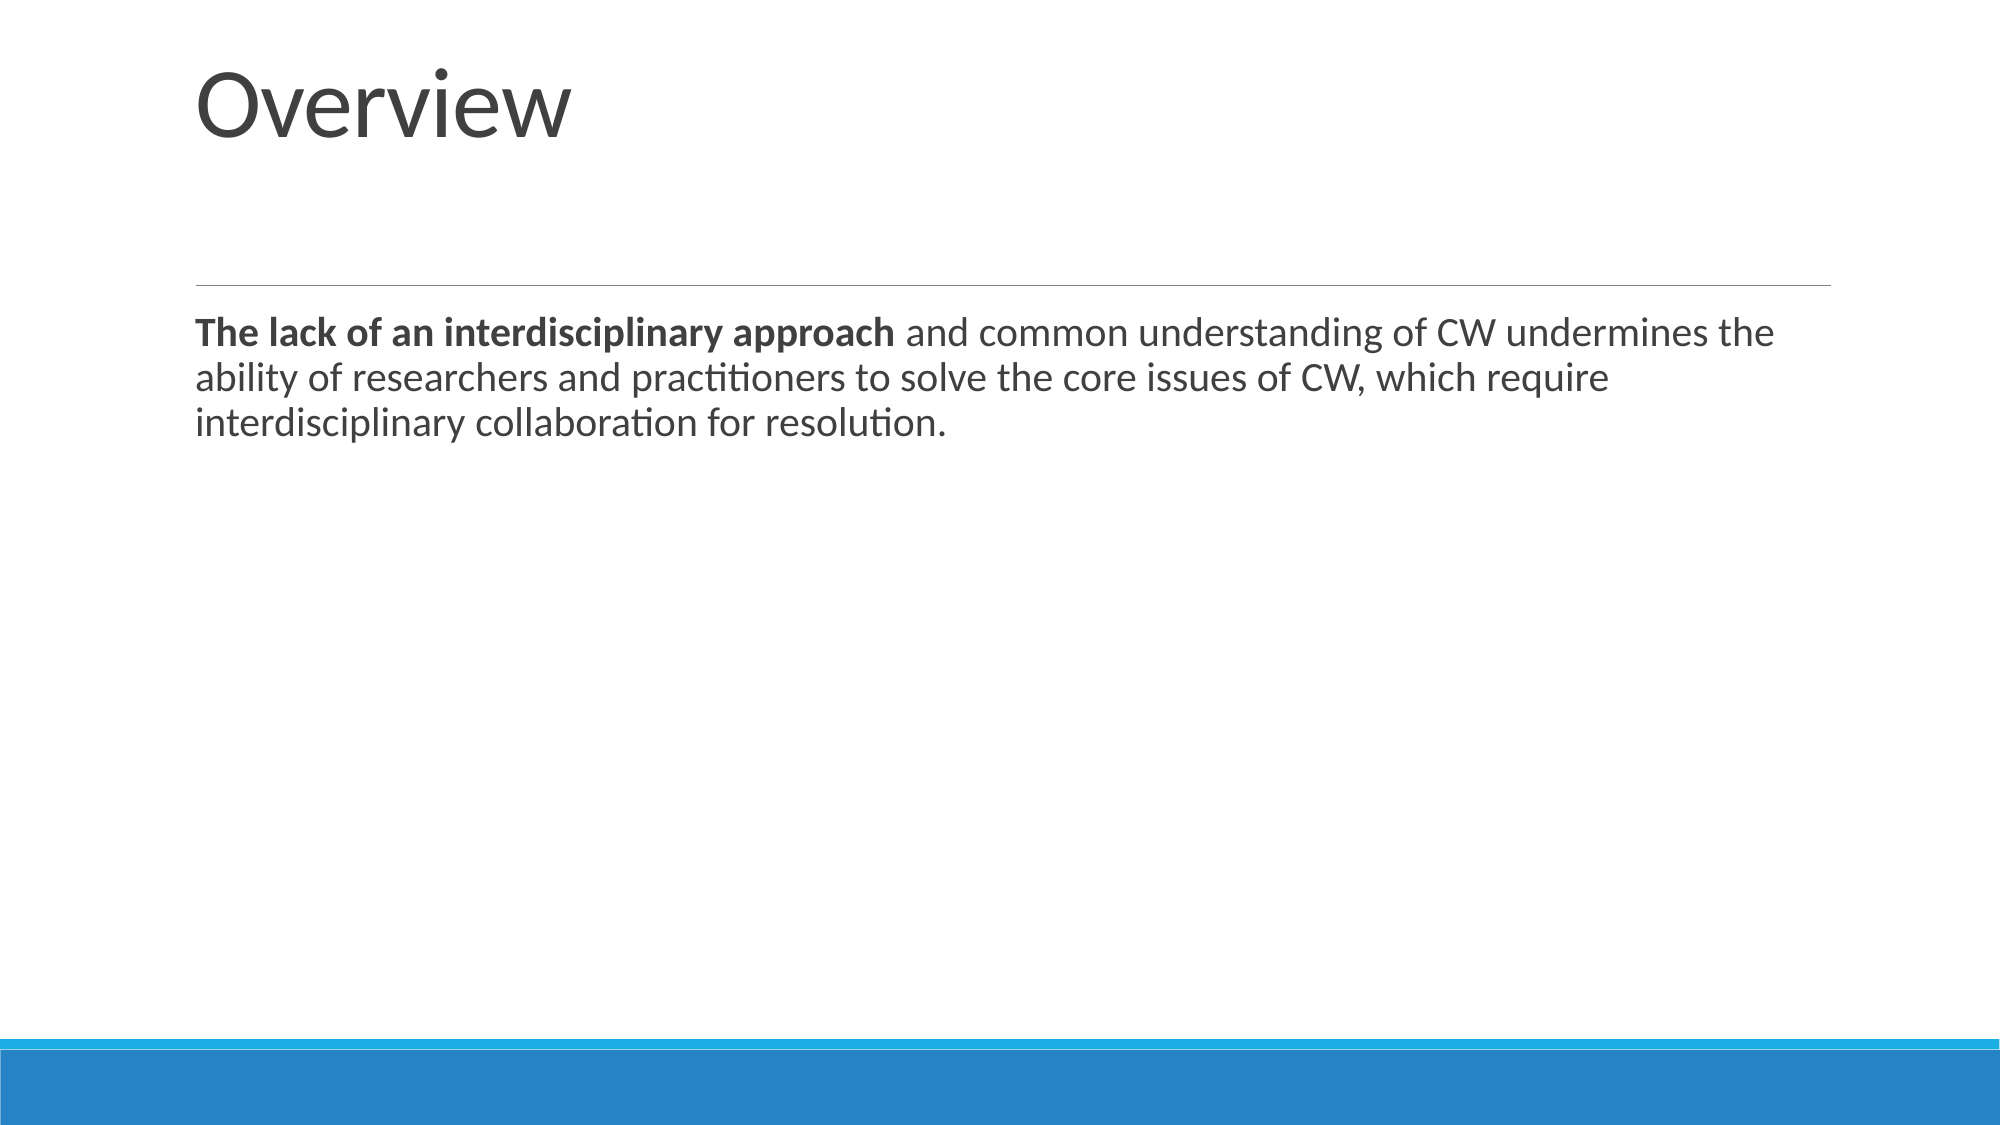

# Overview
The lack of an interdisciplinary approach and common understanding of CW undermines the ability of researchers and practitioners to solve the core issues of CW, which require interdisciplinary collaboration for resolution.